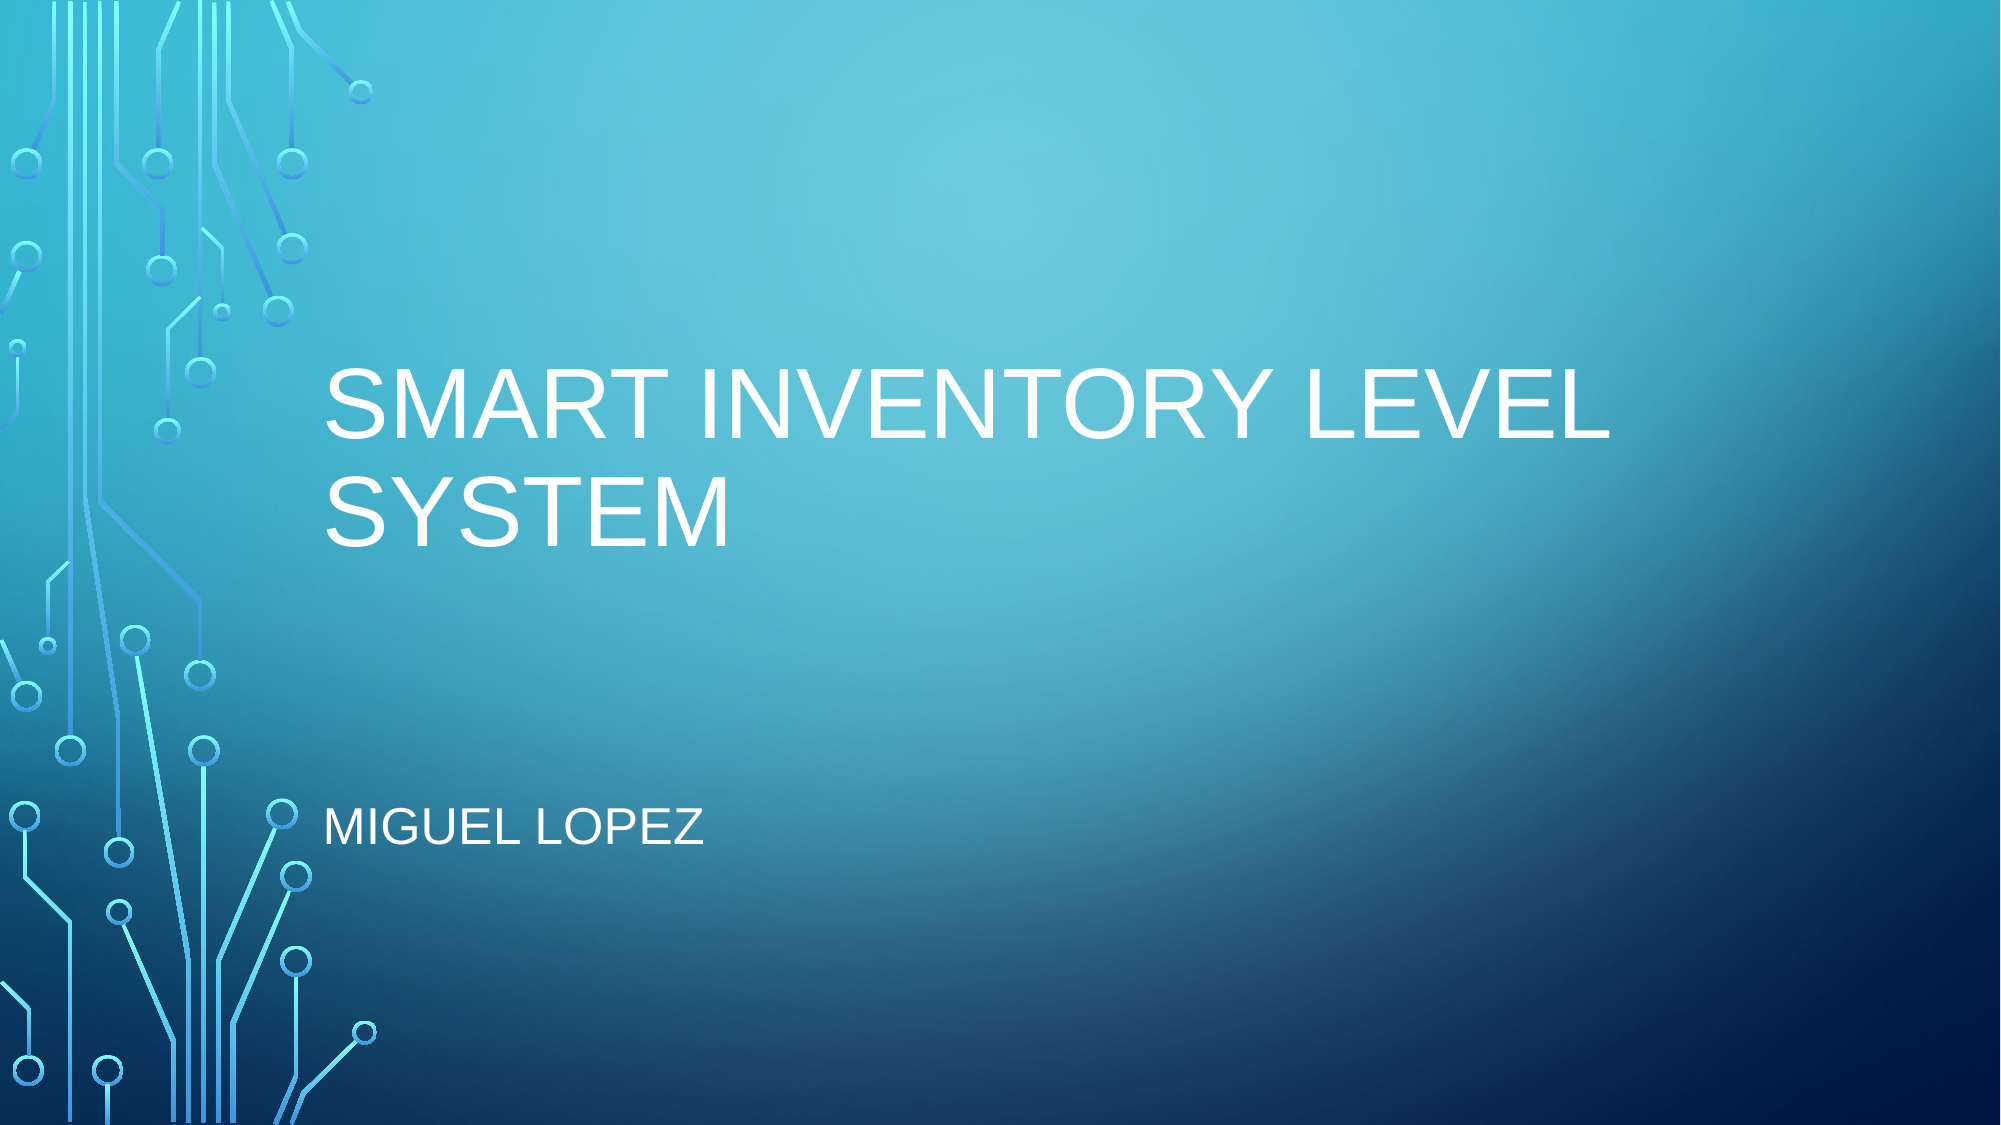

# SMART INVENTORY LEVEL SYSTEM

MIGUEL LOPEZ